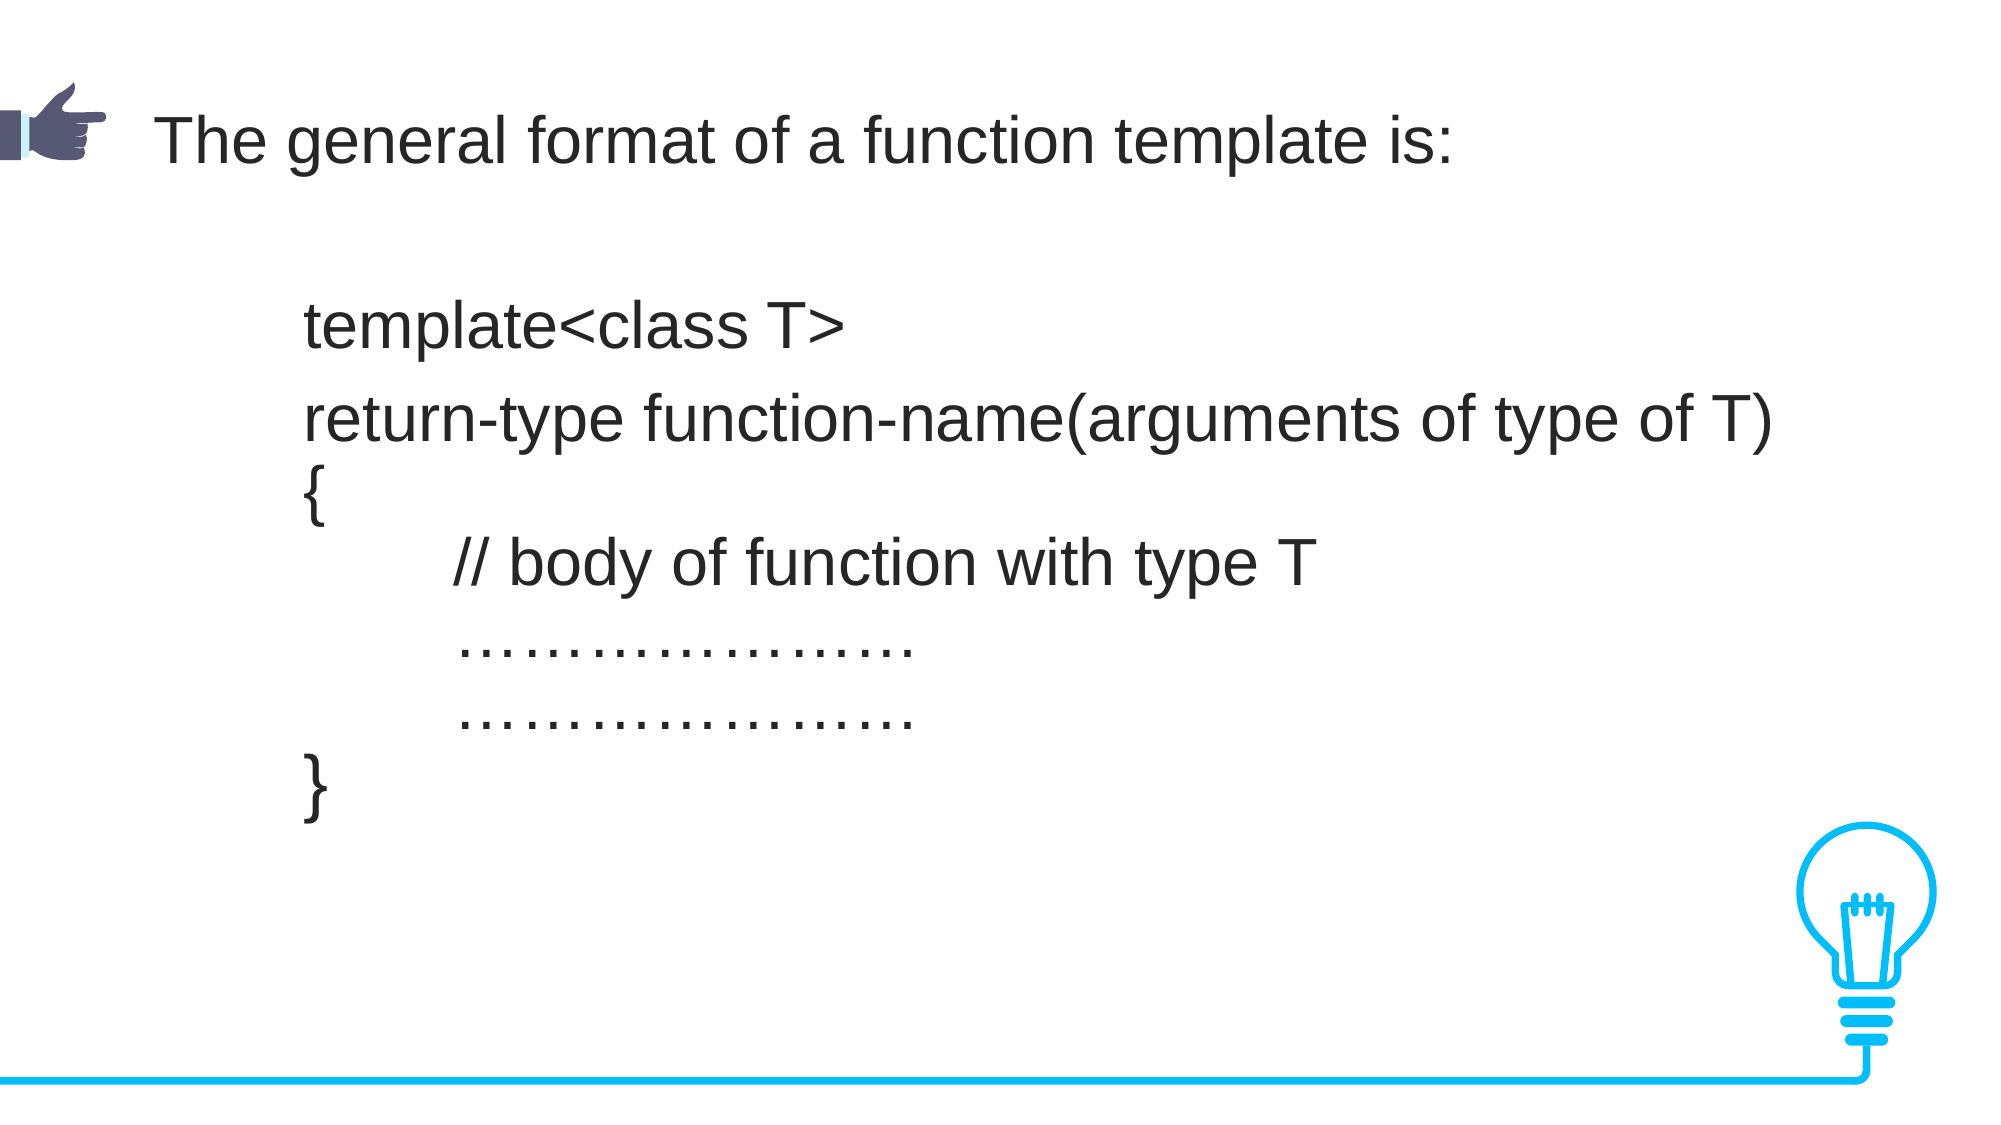

The general format of a function template is:

	template<class T>
	return-type function-name(arguments of type of T)
	{
		// body of function with type T
		…………………
		…………………
	}